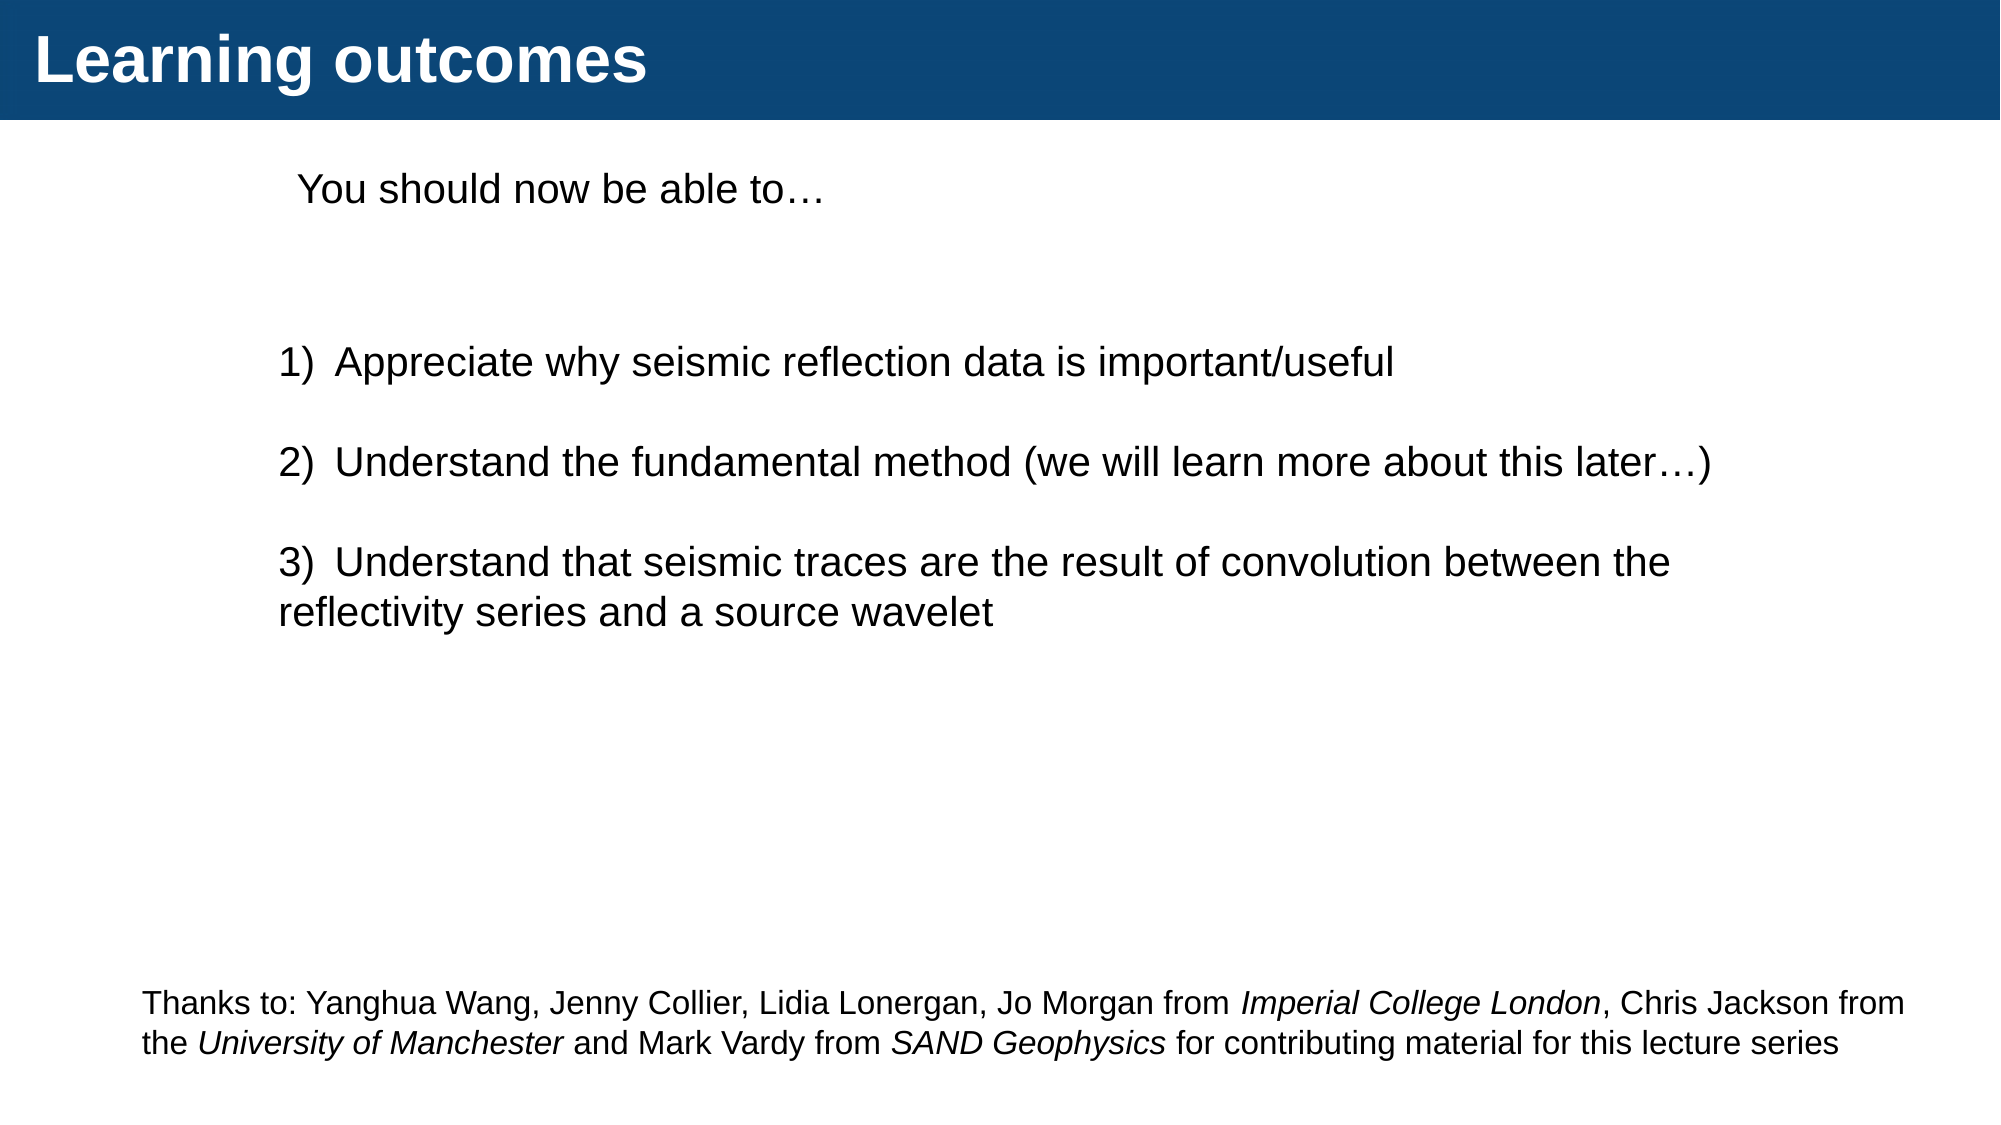

# Learning outcomes
You should now be able to…
Appreciate why seismic reflection data is important/useful

Understand the fundamental method (we will learn more about this later…)
Understand that seismic traces are the result of convolution between the
reflectivity series and a source wavelet

Thanks to: Yanghua Wang, Jenny Collier, Lidia Lonergan, Jo Morgan from Imperial College London, Chris Jackson from
the University of Manchester and Mark Vardy from SAND Geophysics for contributing material for this lecture series